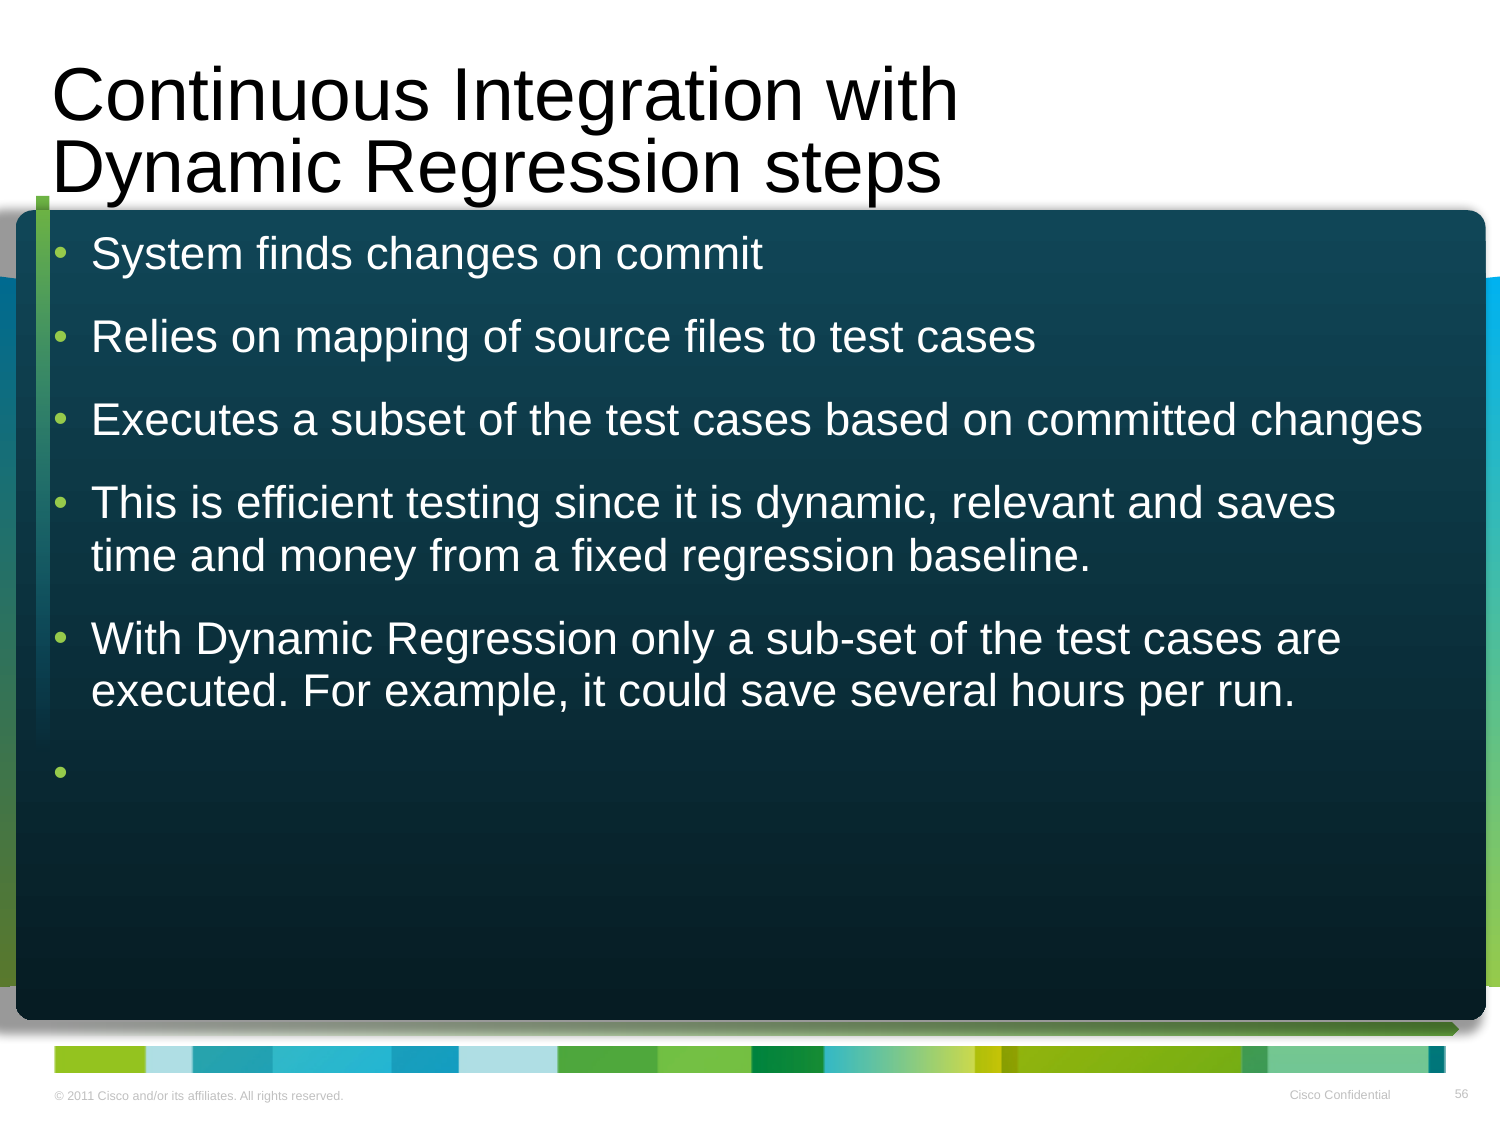

# Continuous Integration with Dynamic Regression steps
System finds changes on commit
Relies on mapping of source files to test cases
Executes a subset of the test cases based on committed changes
This is efficient testing since it is dynamic, relevant and saves time and money from a fixed regression baseline.
With Dynamic Regression only a sub-set of the test cases are executed. For example, it could save several hours per run.